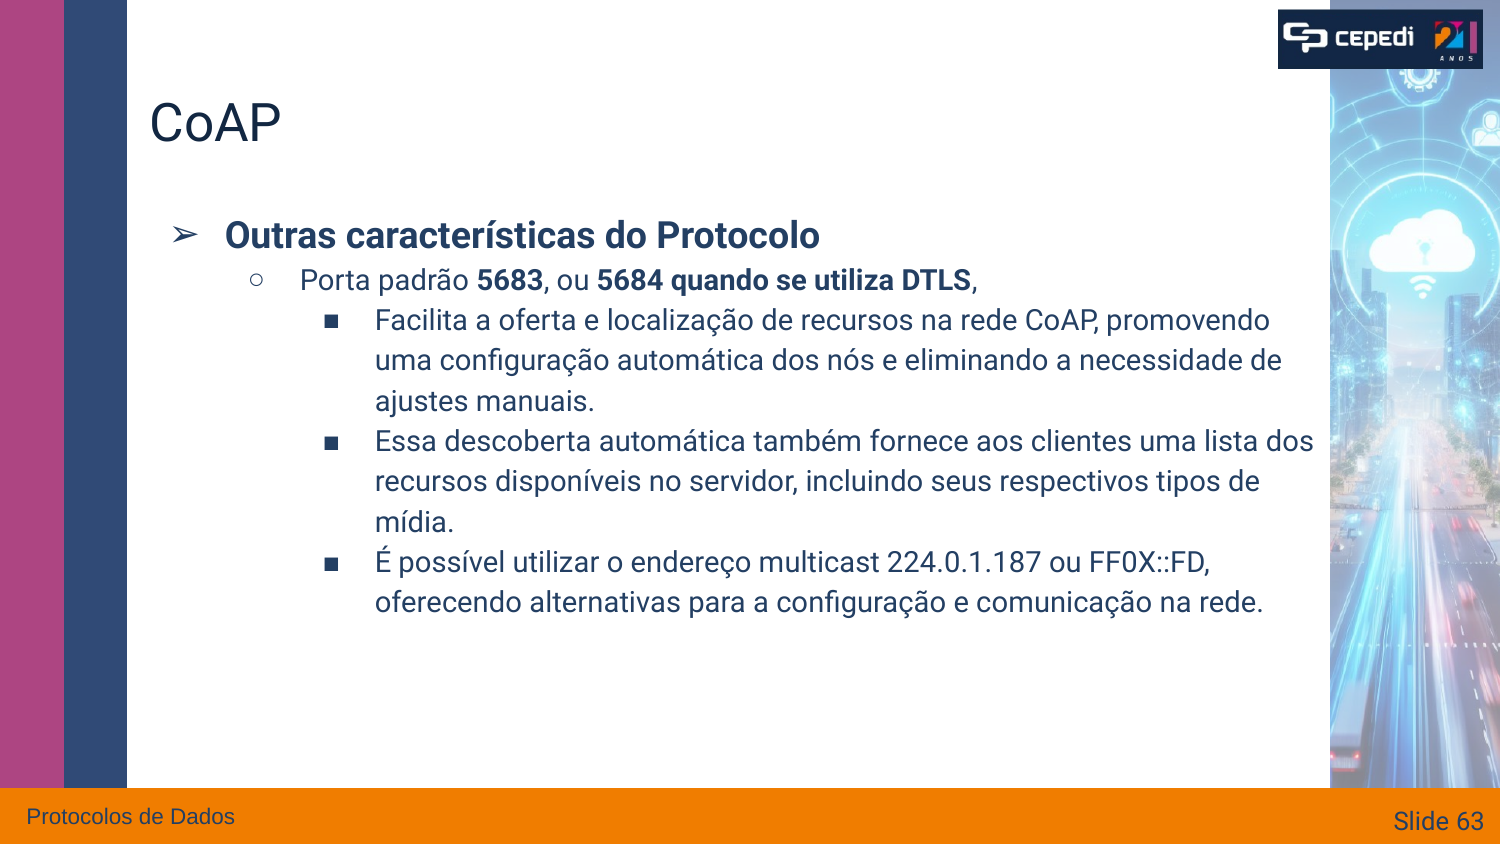

# CoAP
Outras características do Protocolo
Porta padrão 5683, ou 5684 quando se utiliza DTLS,
Facilita a oferta e localização de recursos na rede CoAP, promovendo uma configuração automática dos nós e eliminando a necessidade de ajustes manuais.
Essa descoberta automática também fornece aos clientes uma lista dos recursos disponíveis no servidor, incluindo seus respectivos tipos de mídia.
É possível utilizar o endereço multicast 224.0.1.187 ou FF0X::FD, oferecendo alternativas para a configuração e comunicação na rede.
Protocolos de Dados
Slide 63